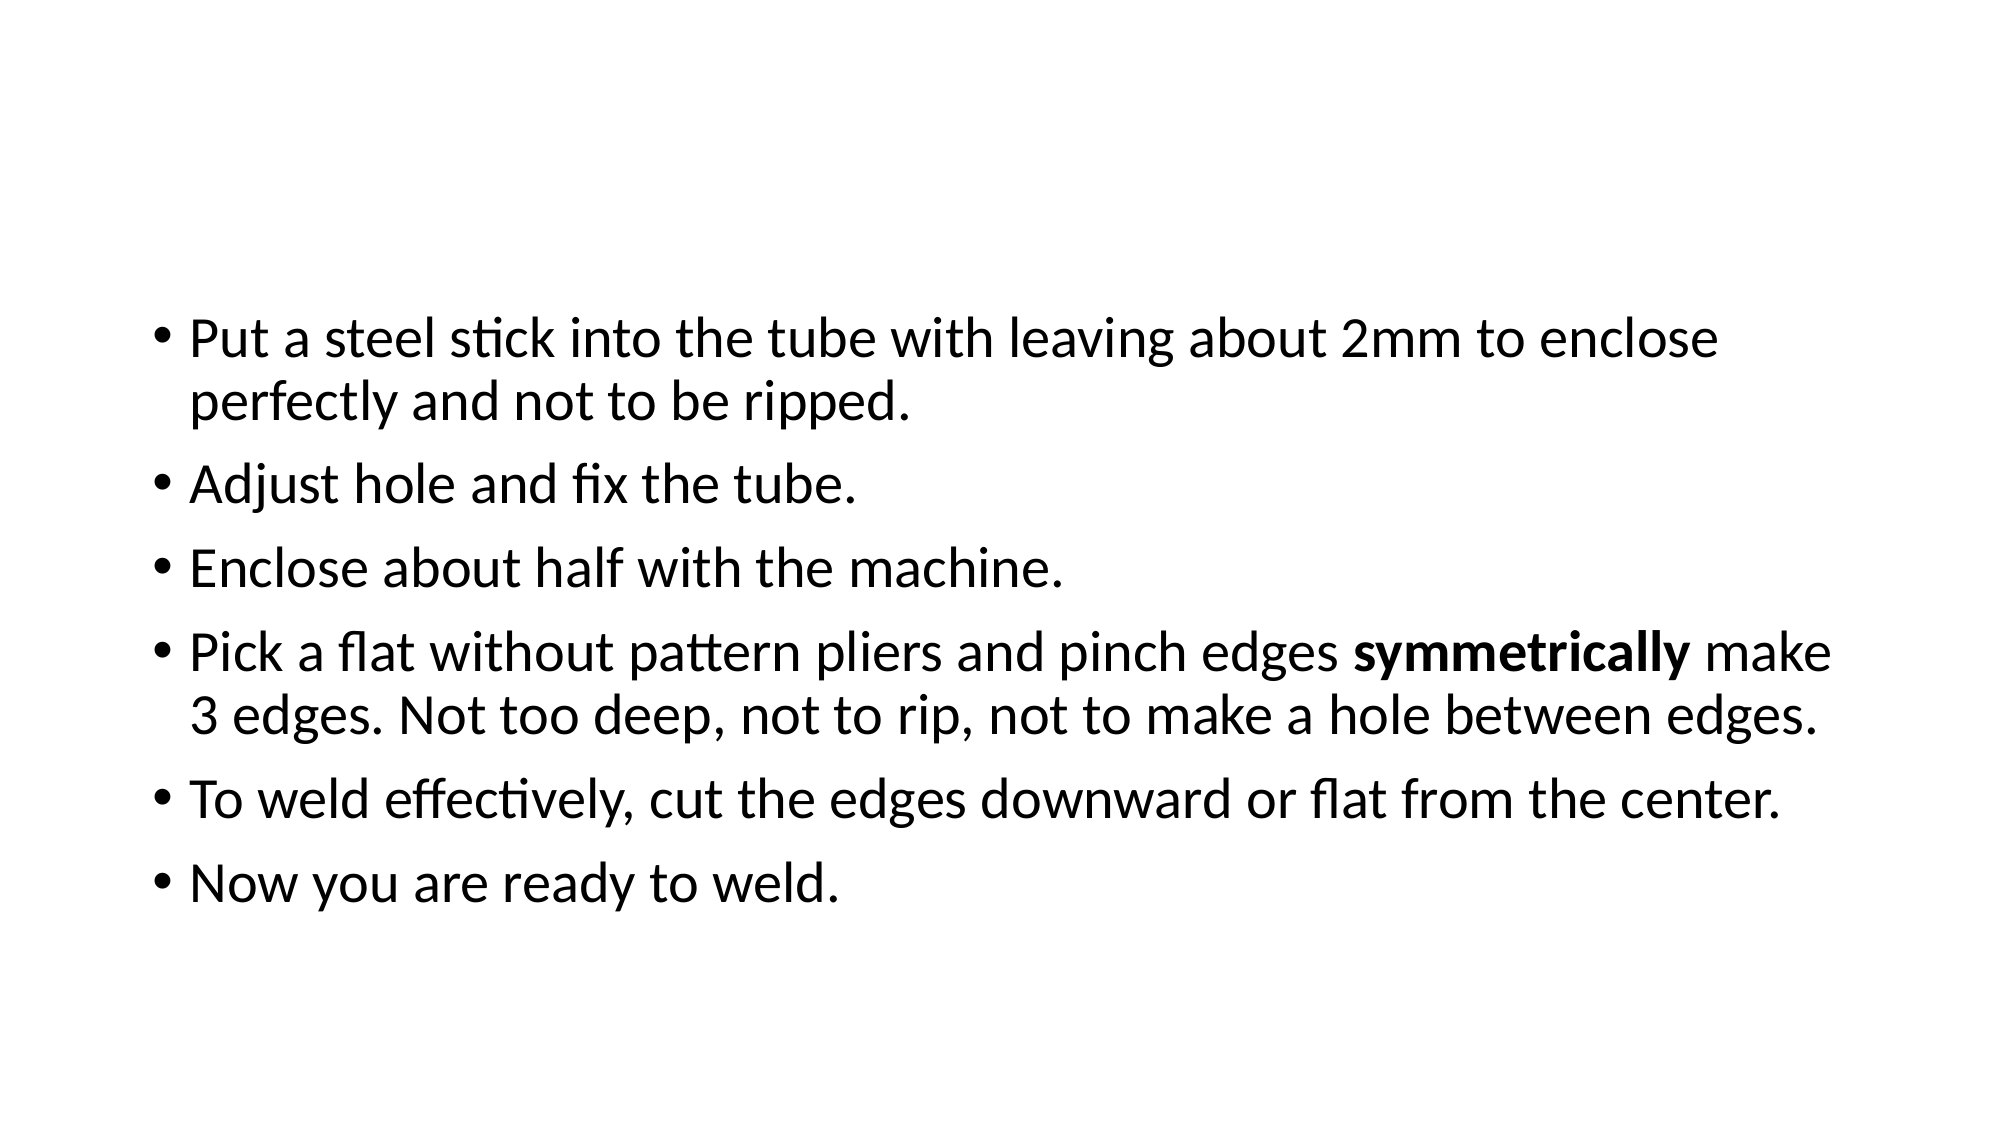

#
Put a steel stick into the tube with leaving about 2mm to enclose perfectly and not to be ripped.
Adjust hole and fix the tube.
Enclose about half with the machine.
Pick a flat without pattern pliers and pinch edges symmetrically make 3 edges. Not too deep, not to rip, not to make a hole between edges.
To weld effectively, cut the edges downward or flat from the center.
Now you are ready to weld.